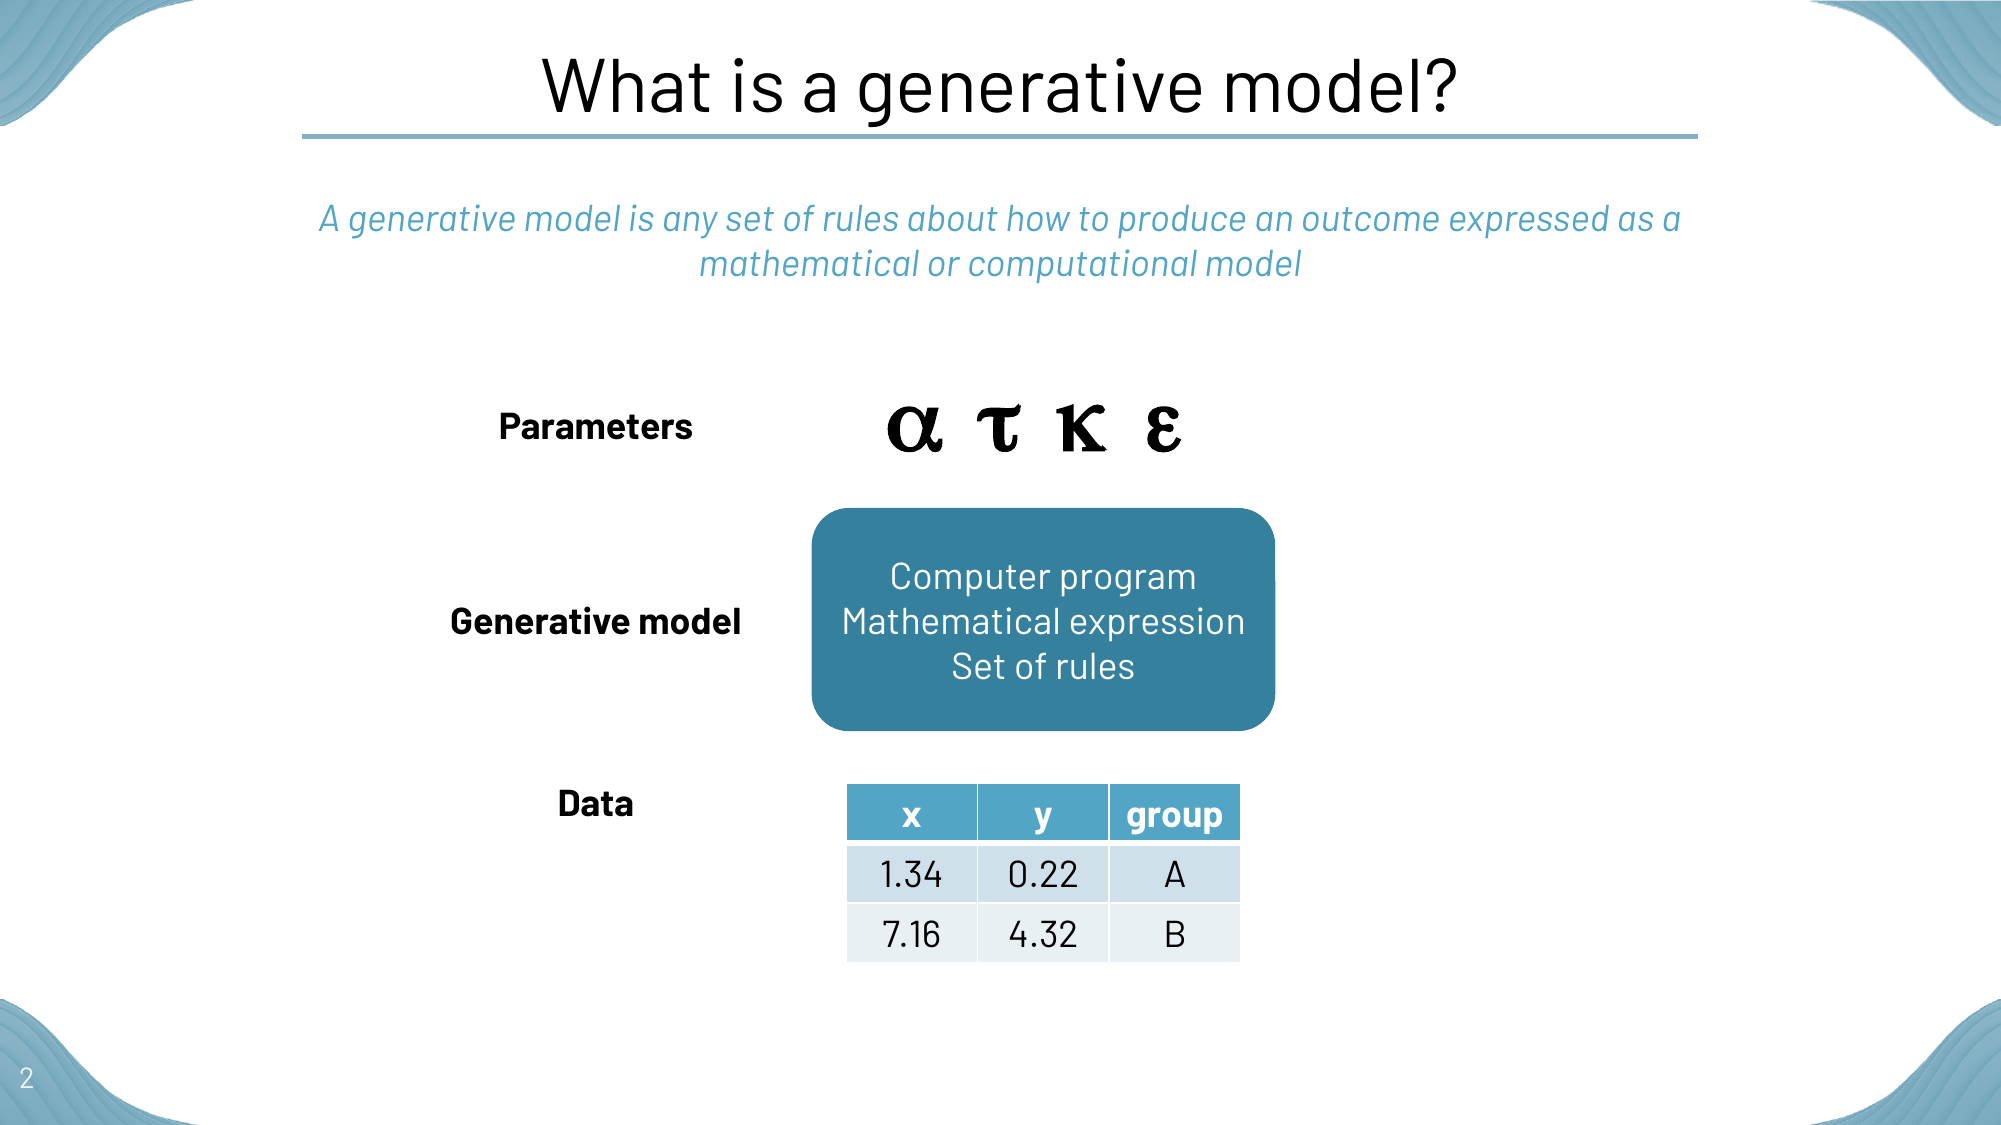

# What is a generative model?
A generative model is any set of rules about how to produce an outcome expressed as a mathematical or computational model

α  τ  κ  ε
Parameters
Computer program
Mathematical expression
Set of rules
Generative model
Data
| x | y | group |
| --- | --- | --- |
| 1.34 | 0.22 | A |
| 7.16 | 4.32 | B |